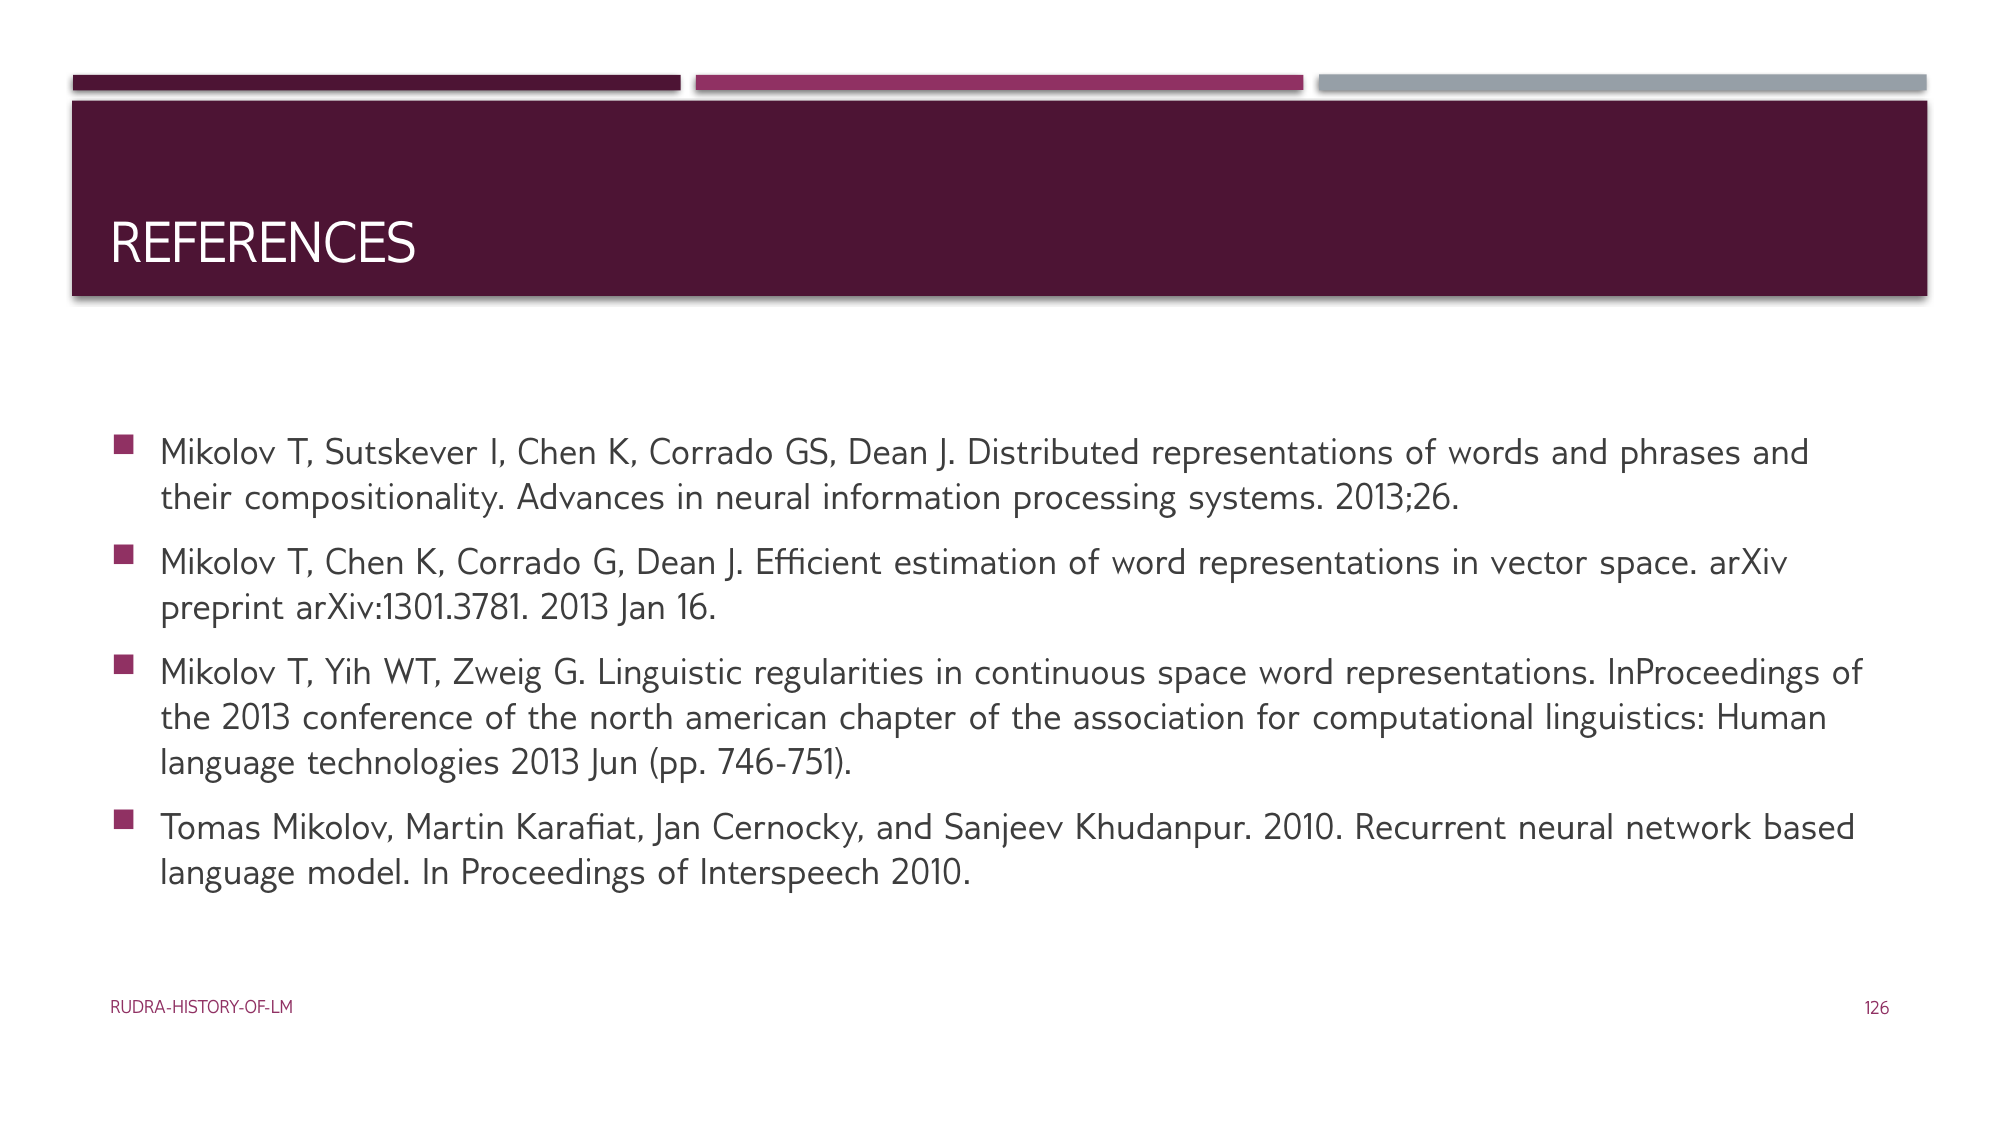

# References
Mikolov T, Sutskever I, Chen K, Corrado GS, Dean J. Distributed representations of words and phrases and their compositionality. Advances in neural information processing systems. 2013;26.
Mikolov T, Chen K, Corrado G, Dean J. Efficient estimation of word representations in vector space. arXiv preprint arXiv:1301.3781. 2013 Jan 16.
Mikolov T, Yih WT, Zweig G. Linguistic regularities in continuous space word representations. InProceedings of the 2013 conference of the north american chapter of the association for computational linguistics: Human language technologies 2013 Jun (pp. 746-751).
Tomas Mikolov, Martin Karafiat, Jan Cernocky, and Sanjeev Khudanpur. 2010. Recurrent neural network based language model. In Proceedings of Interspeech 2010.
Rudra-History-of-LM
126